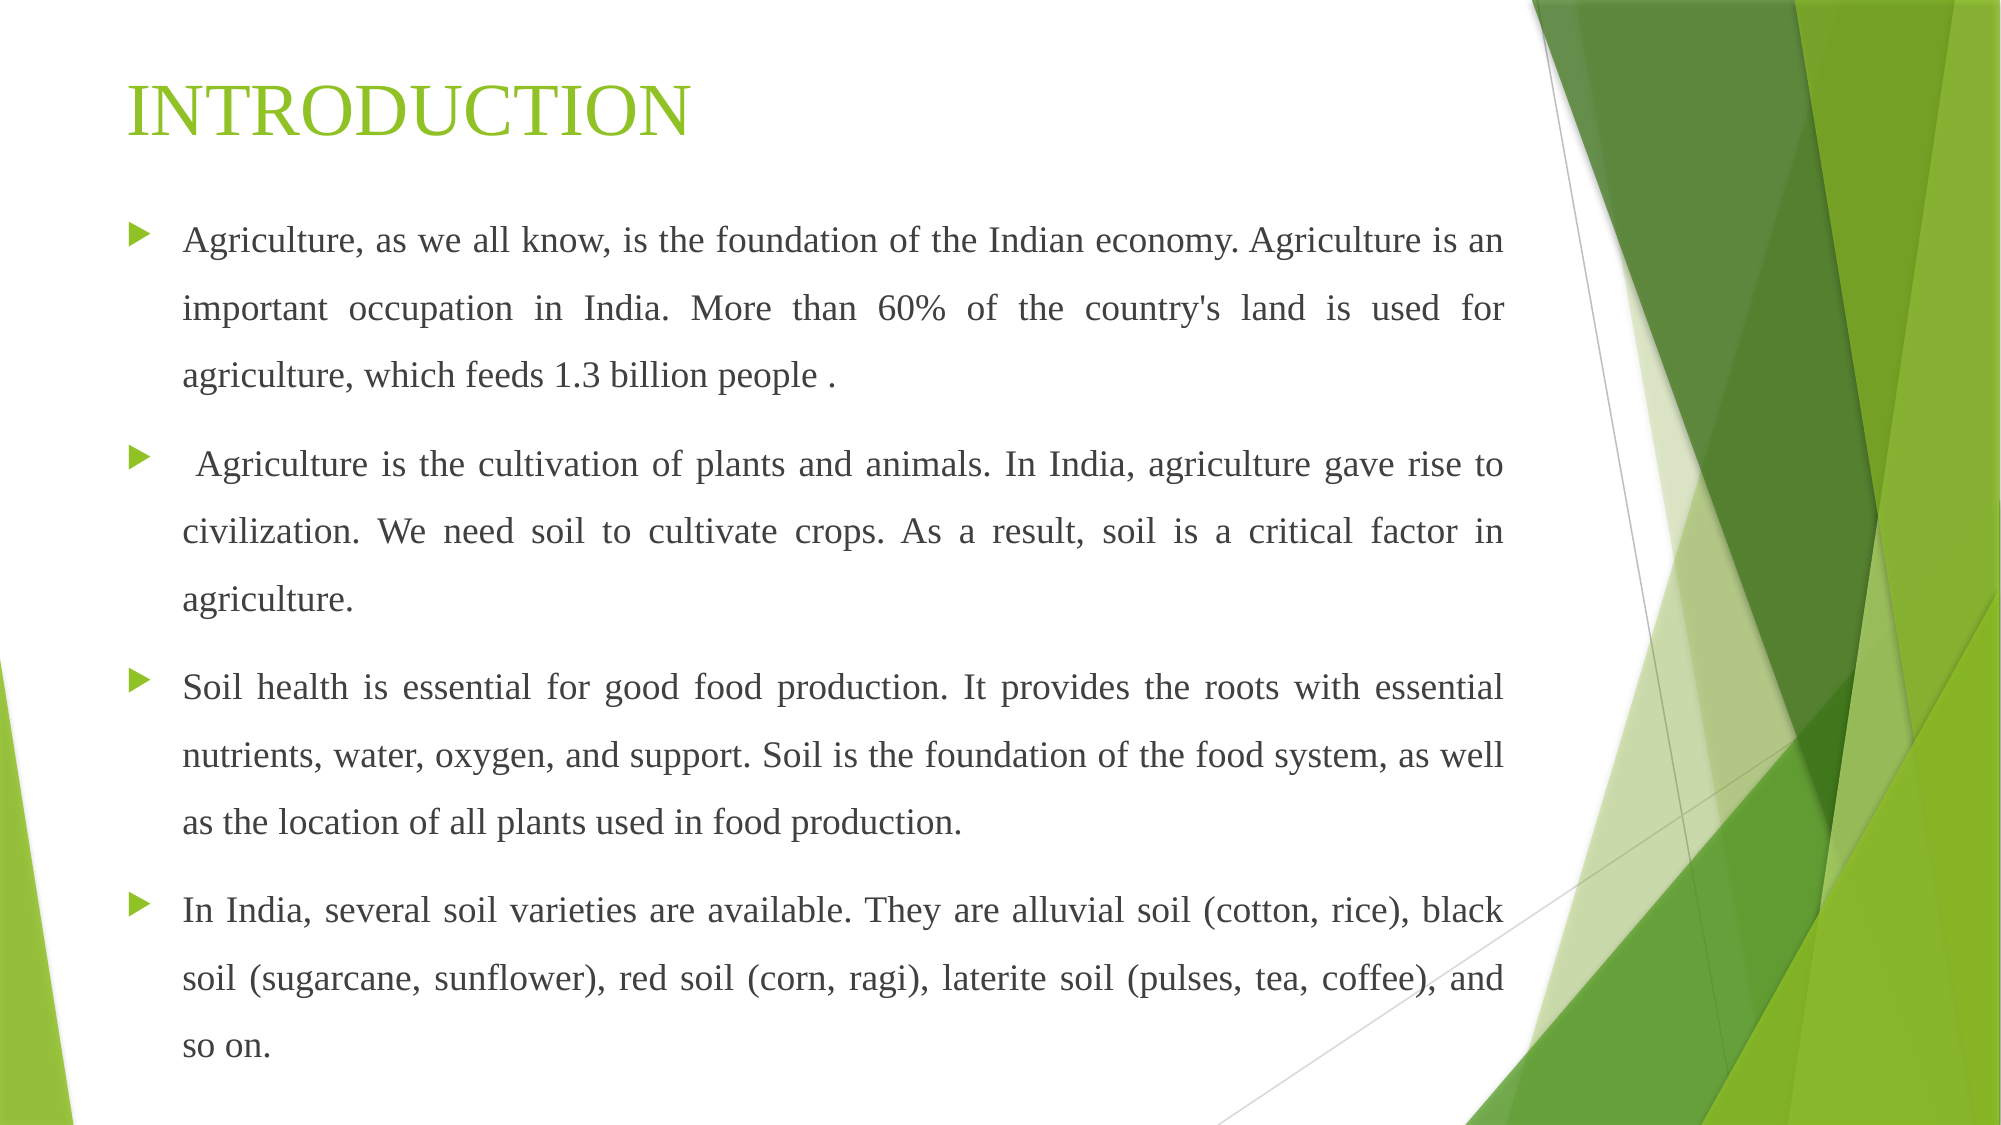

# INTRODUCTION
Agriculture, as we all know, is the foundation of the Indian economy. Agriculture is an important occupation in India. More than 60% of the country's land is used for agriculture, which feeds 1.3 billion people .
 Agriculture is the cultivation of plants and animals. In India, agriculture gave rise to civilization. We need soil to cultivate crops. As a result, soil is a critical factor in agriculture.
Soil health is essential for good food production. It provides the roots with essential nutrients, water, oxygen, and support. Soil is the foundation of the food system, as well as the location of all plants used in food production.
In India, several soil varieties are available. They are alluvial soil (cotton, rice), black soil (sugarcane, sunflower), red soil (corn, ragi), laterite soil (pulses, tea, coffee), and so on.